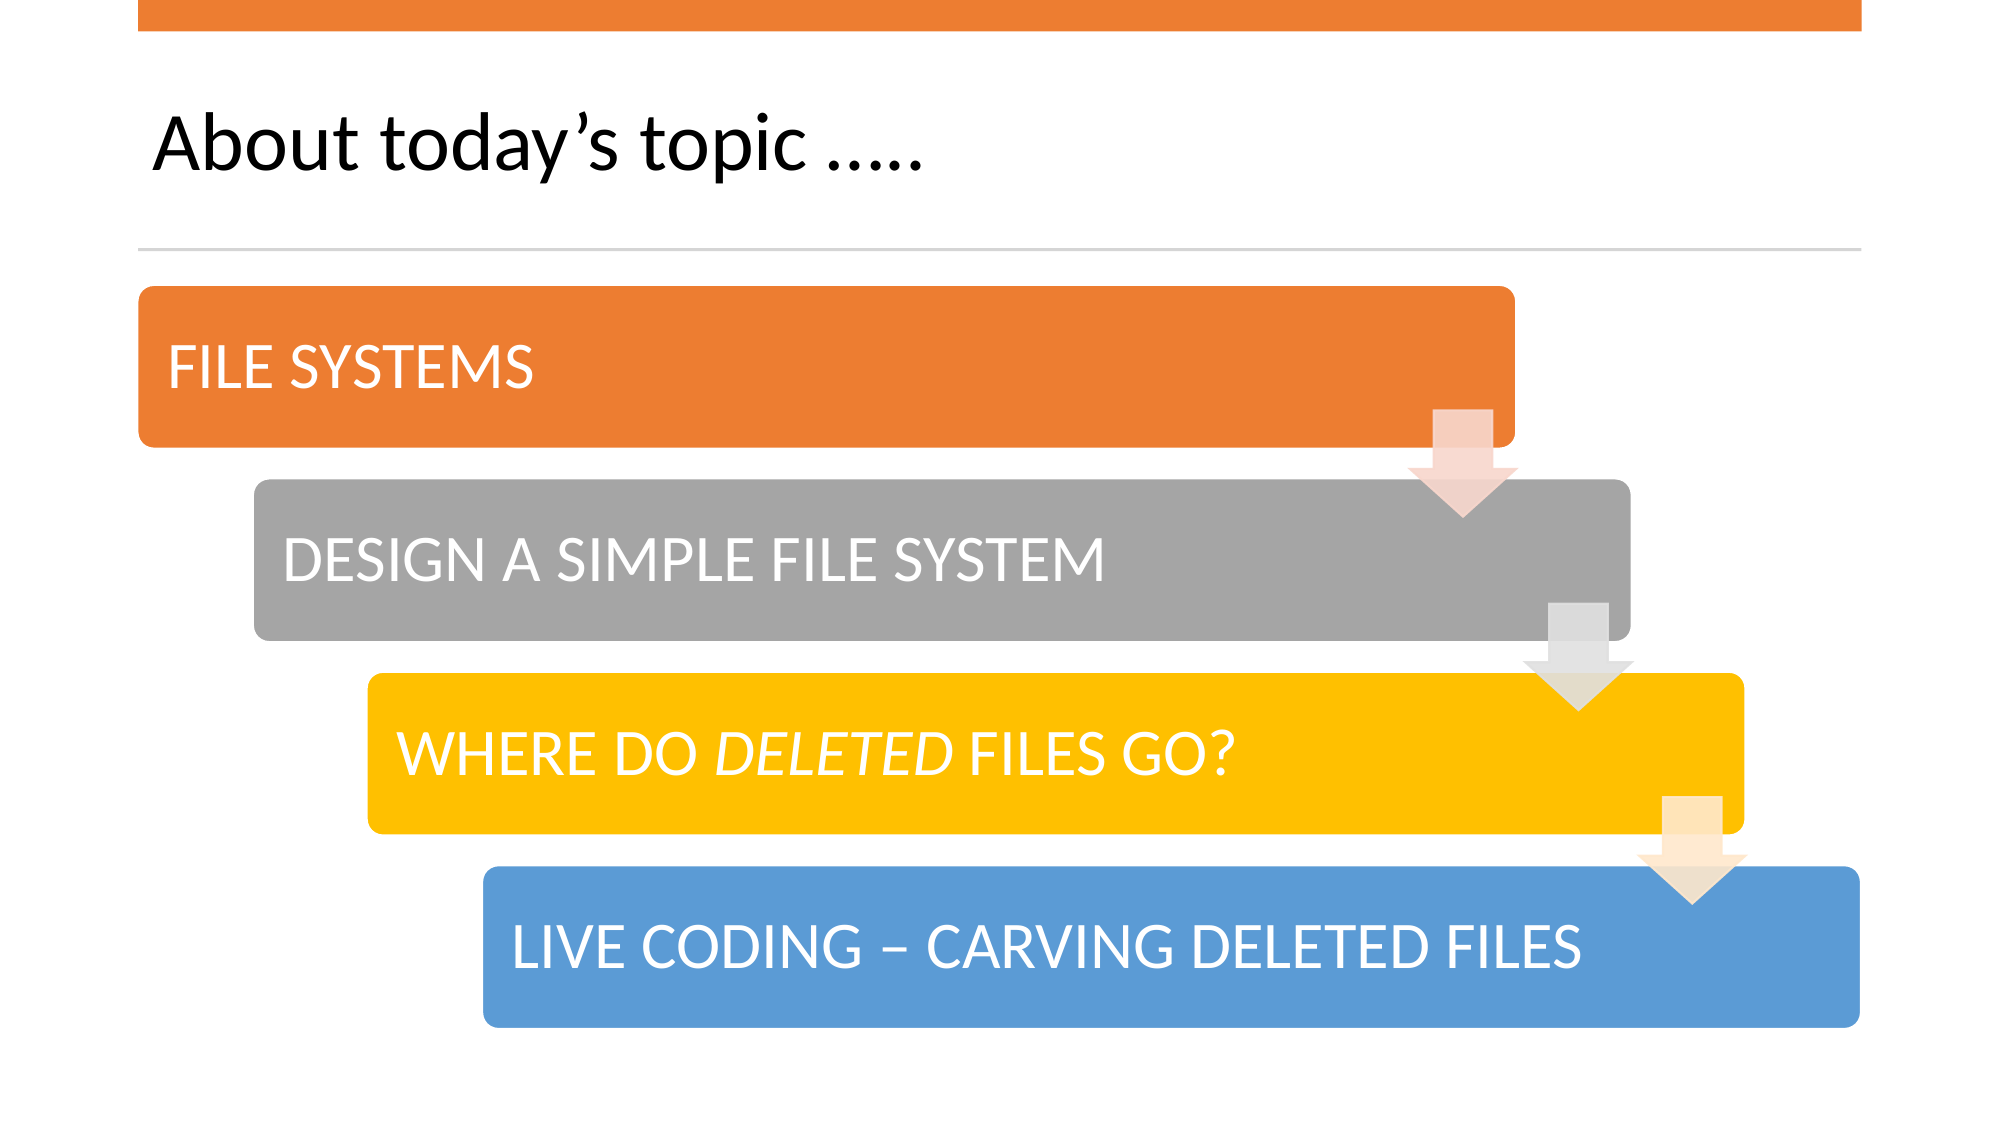

# About today’s topic …..

File Systems
Design a Simple File System
Where do deleted files go?
Live Coding – Carving Deleted Files